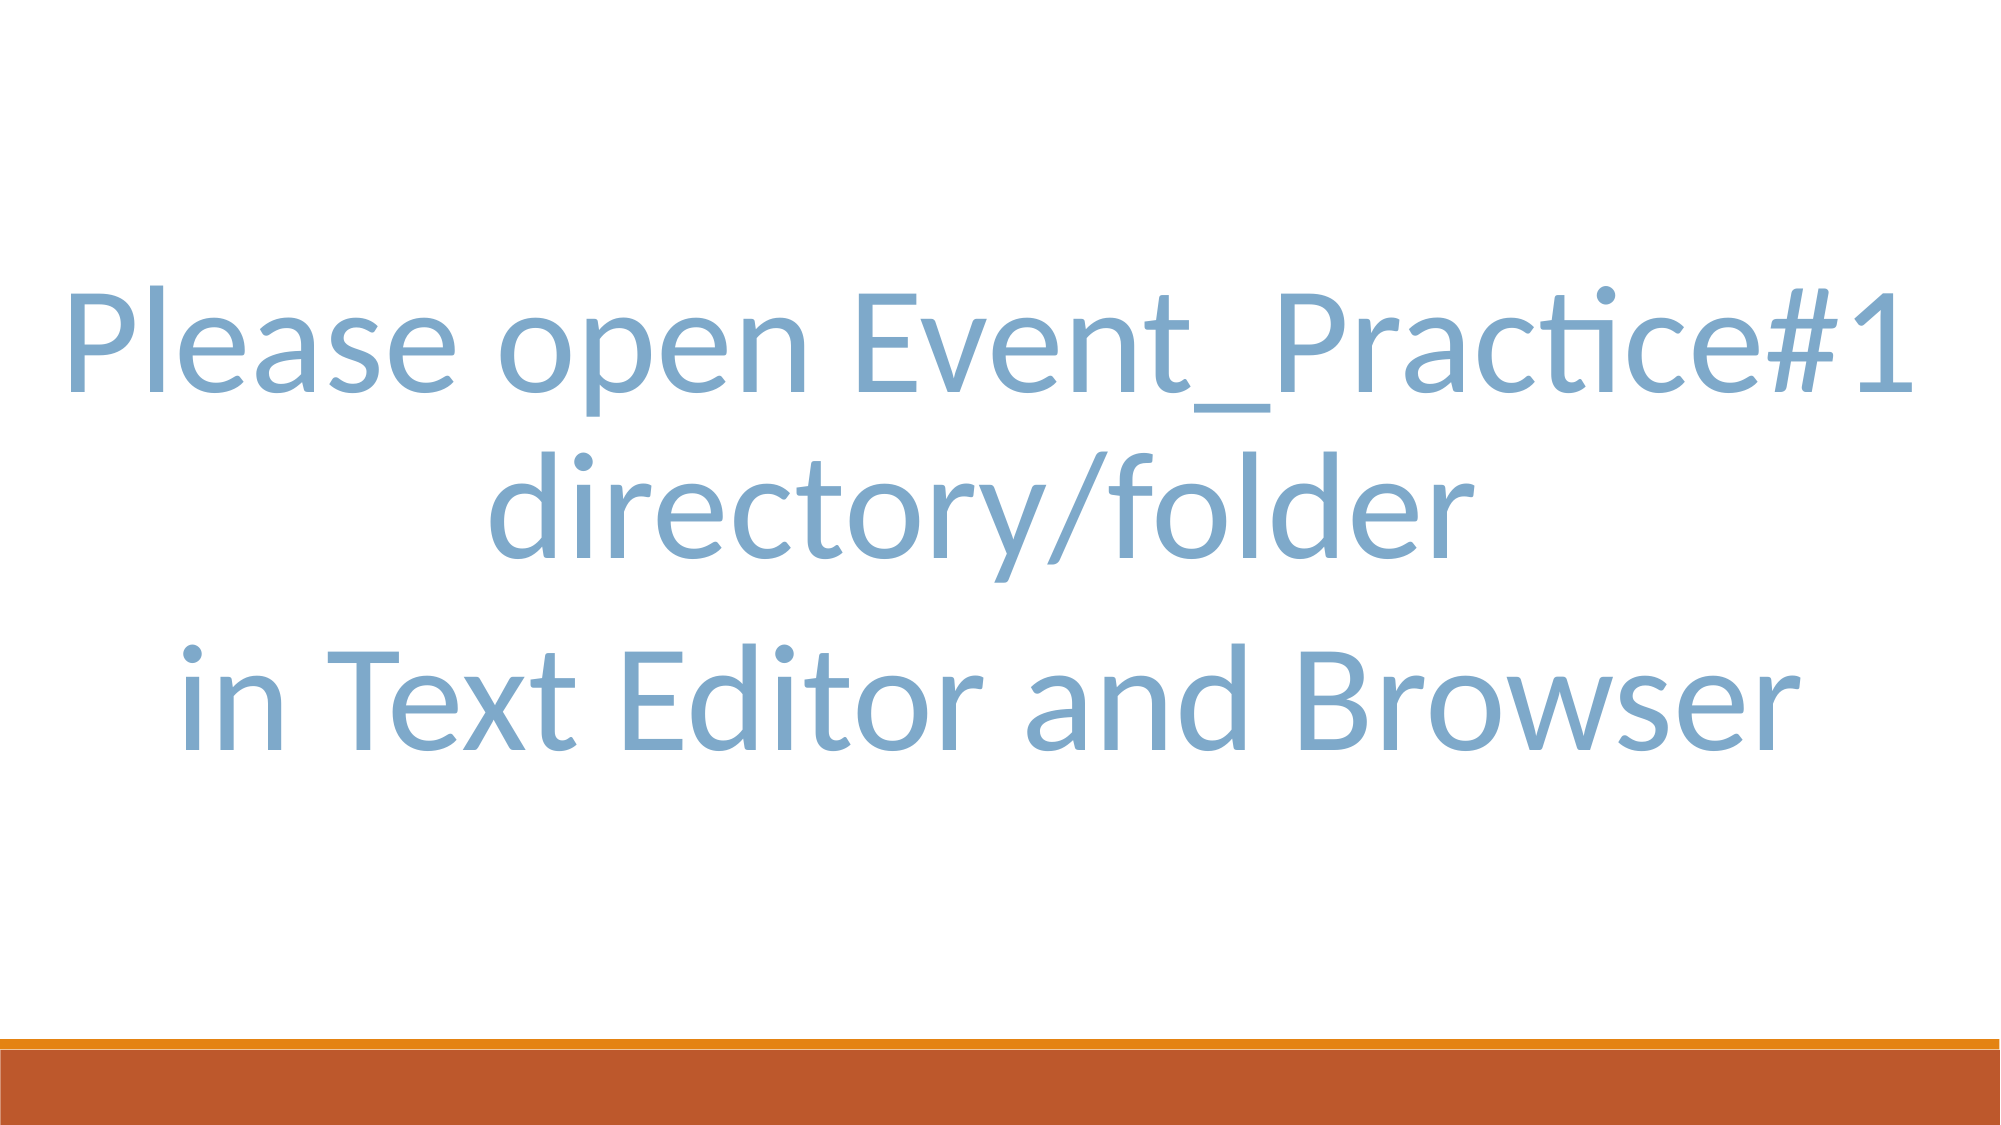

Please open Event_Practice#1 directory/folder
in Text Editor and Browser